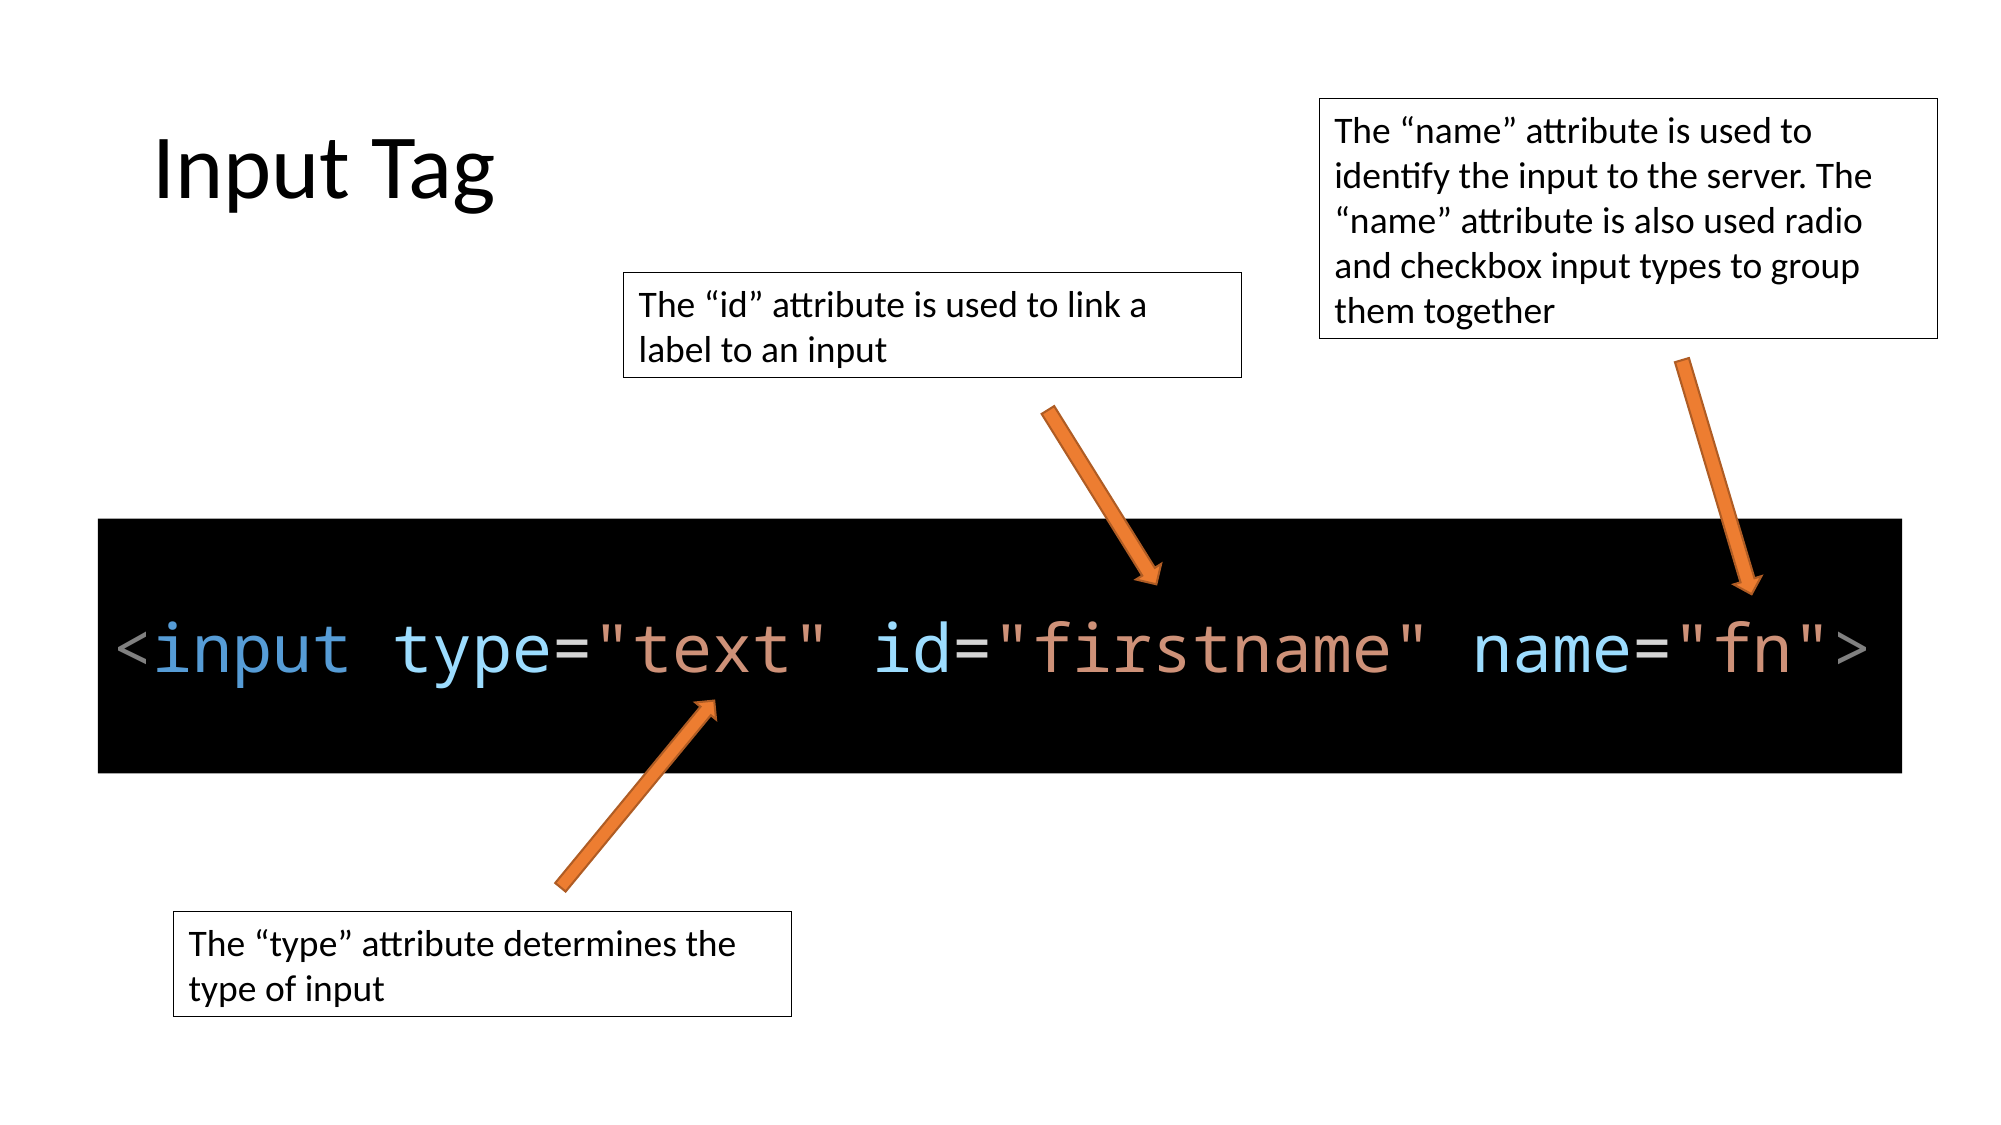

# Input Tag
The “name” attribute is used to identify the input to the server. The “name” attribute is also used radio and checkbox input types to group them together
The “id” attribute is used to link a label to an input

<input type="text" id="firstname" name="fn">

The “type” attribute determines the type of input